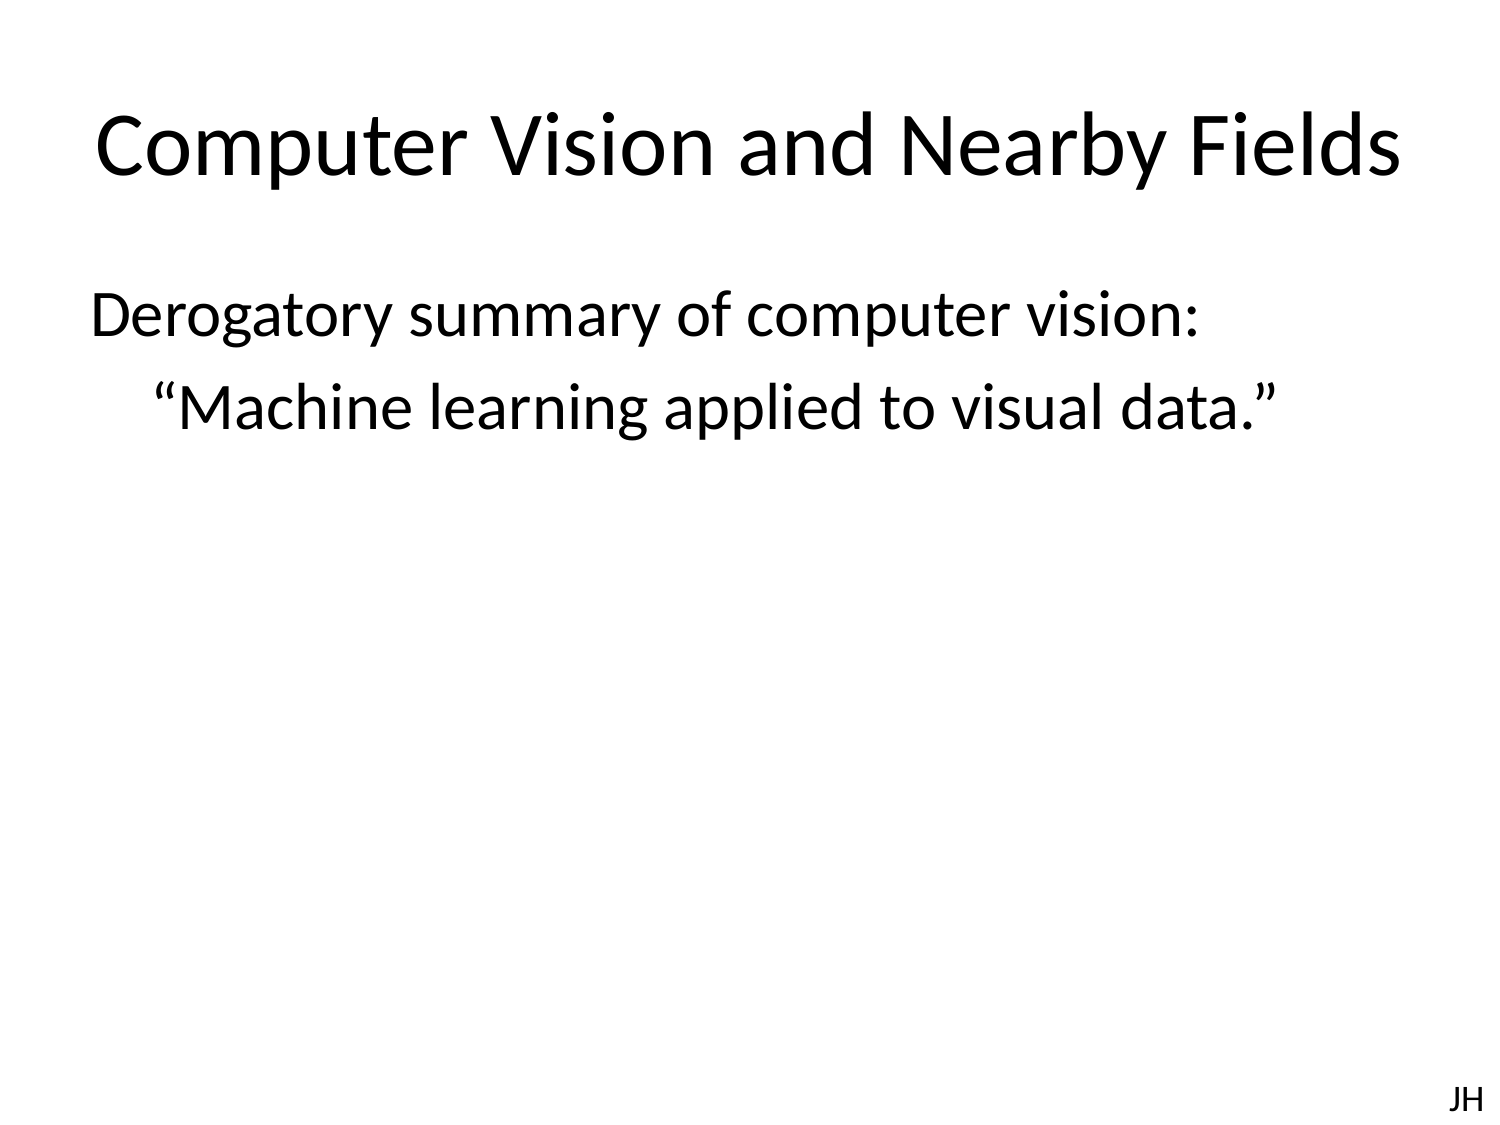

# Computer Vision and Nearby Fields
Derogatory summary of computer vision:
    “Machine learning applied to visual data.”
JH